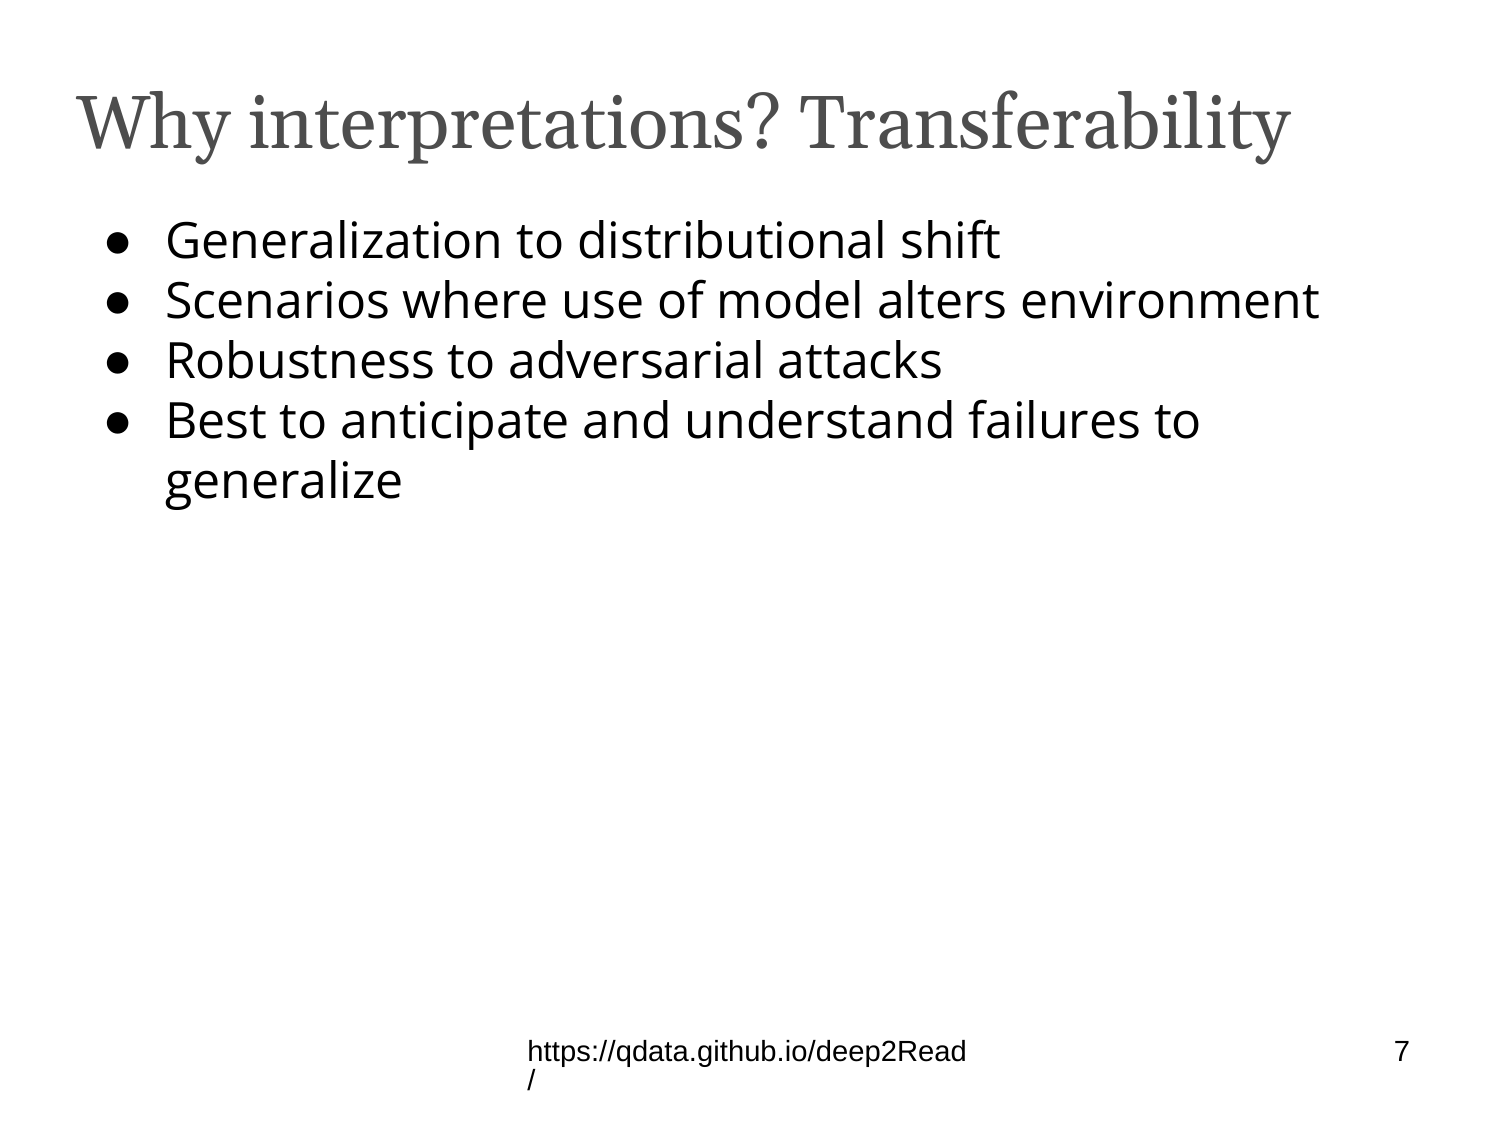

Why interpretations? Transferability
Generalization to distributional shift
Scenarios where use of model alters environment
Robustness to adversarial attacks
Best to anticipate and understand failures to generalize
https://qdata.github.io/deep2Read/
7